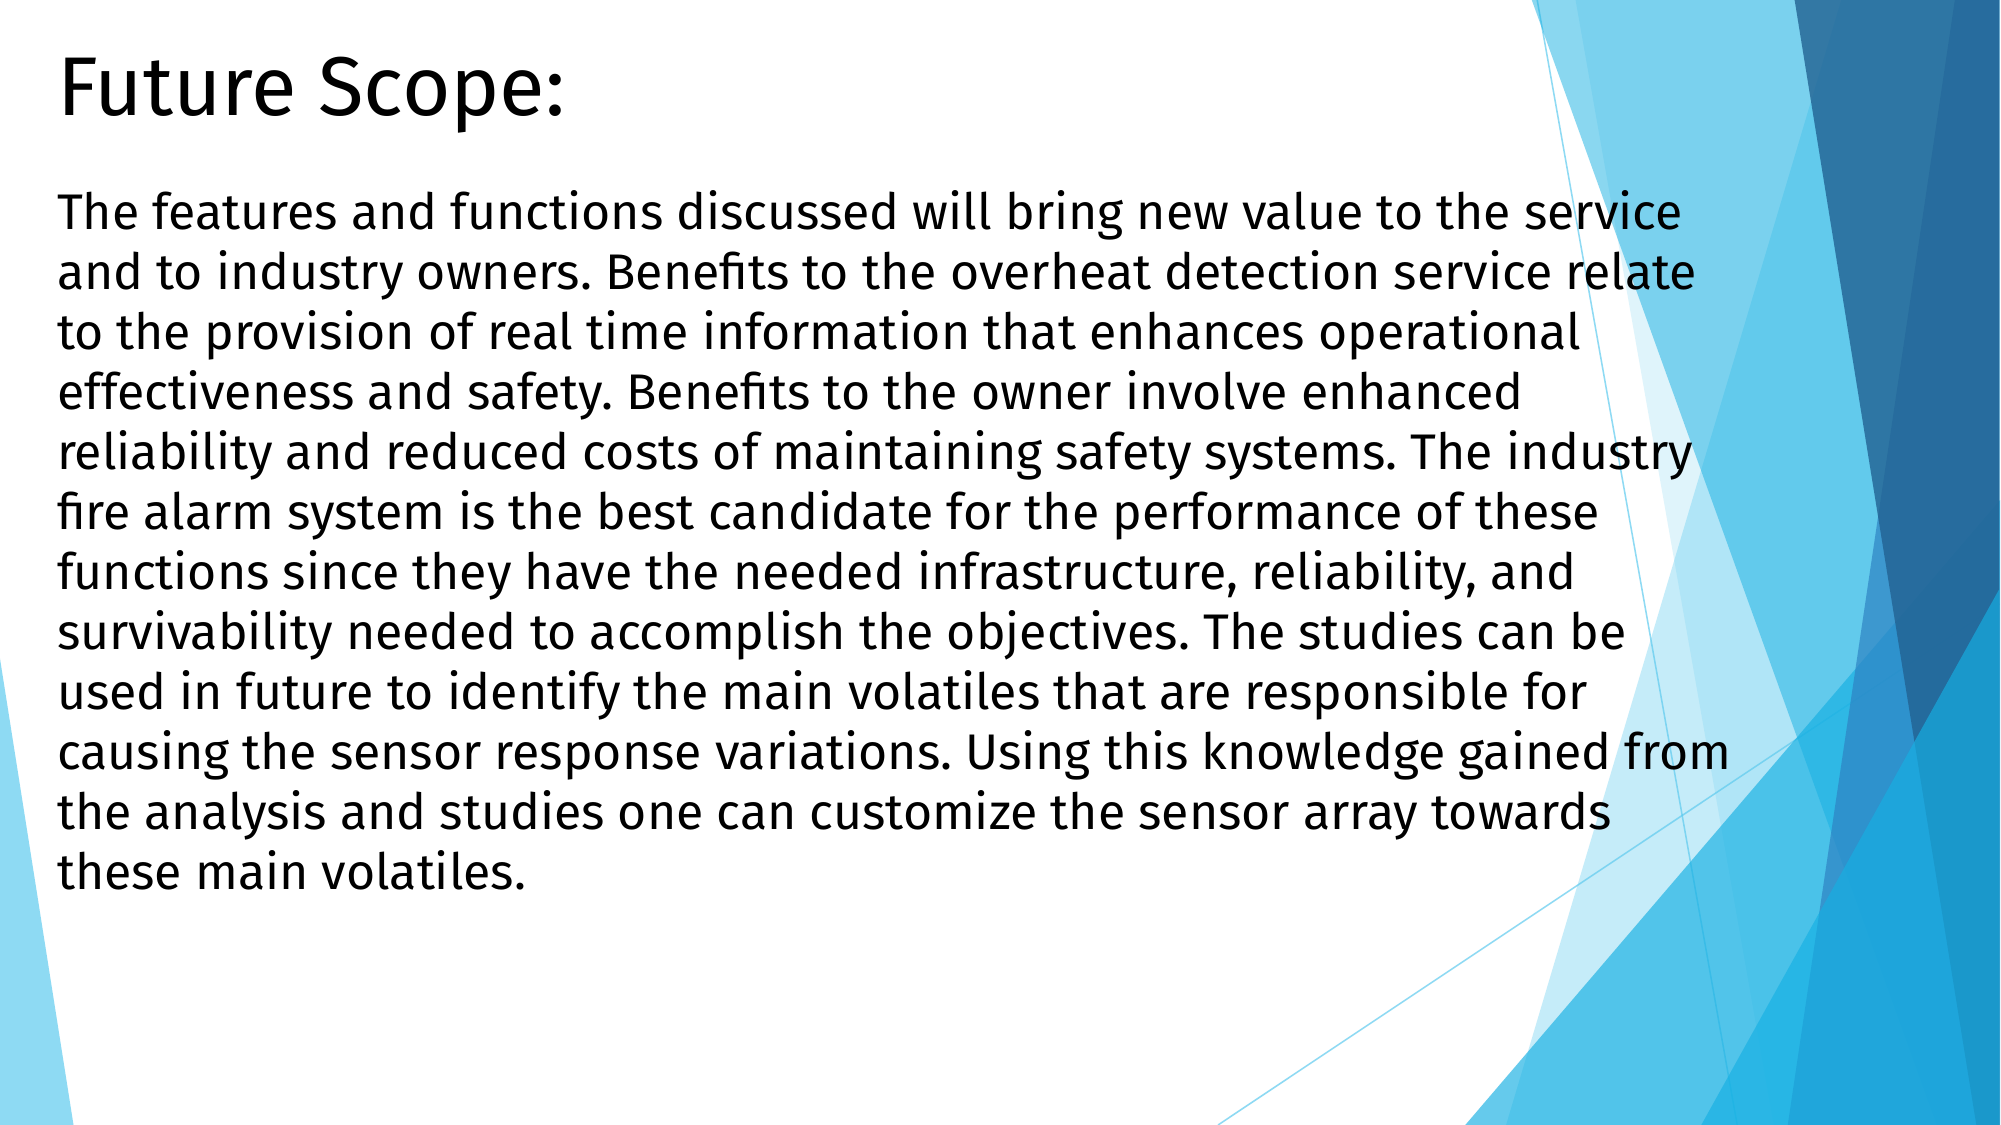

Future Scope:
The features and functions discussed will bring new value to the service and to industry owners. Benefits to the overheat detection service relate to the provision of real time information that enhances operational effectiveness and safety. Benefits to the owner involve enhanced reliability and reduced costs of maintaining safety systems. The industry fire alarm system is the best candidate for the performance of these functions since they have the needed infrastructure, reliability, and survivability needed to accomplish the objectives. The studies can be used in future to identify the main volatiles that are responsible for causing the sensor response variations. Using this knowledge gained from the analysis and studies one can customize the sensor array towards these main volatiles.